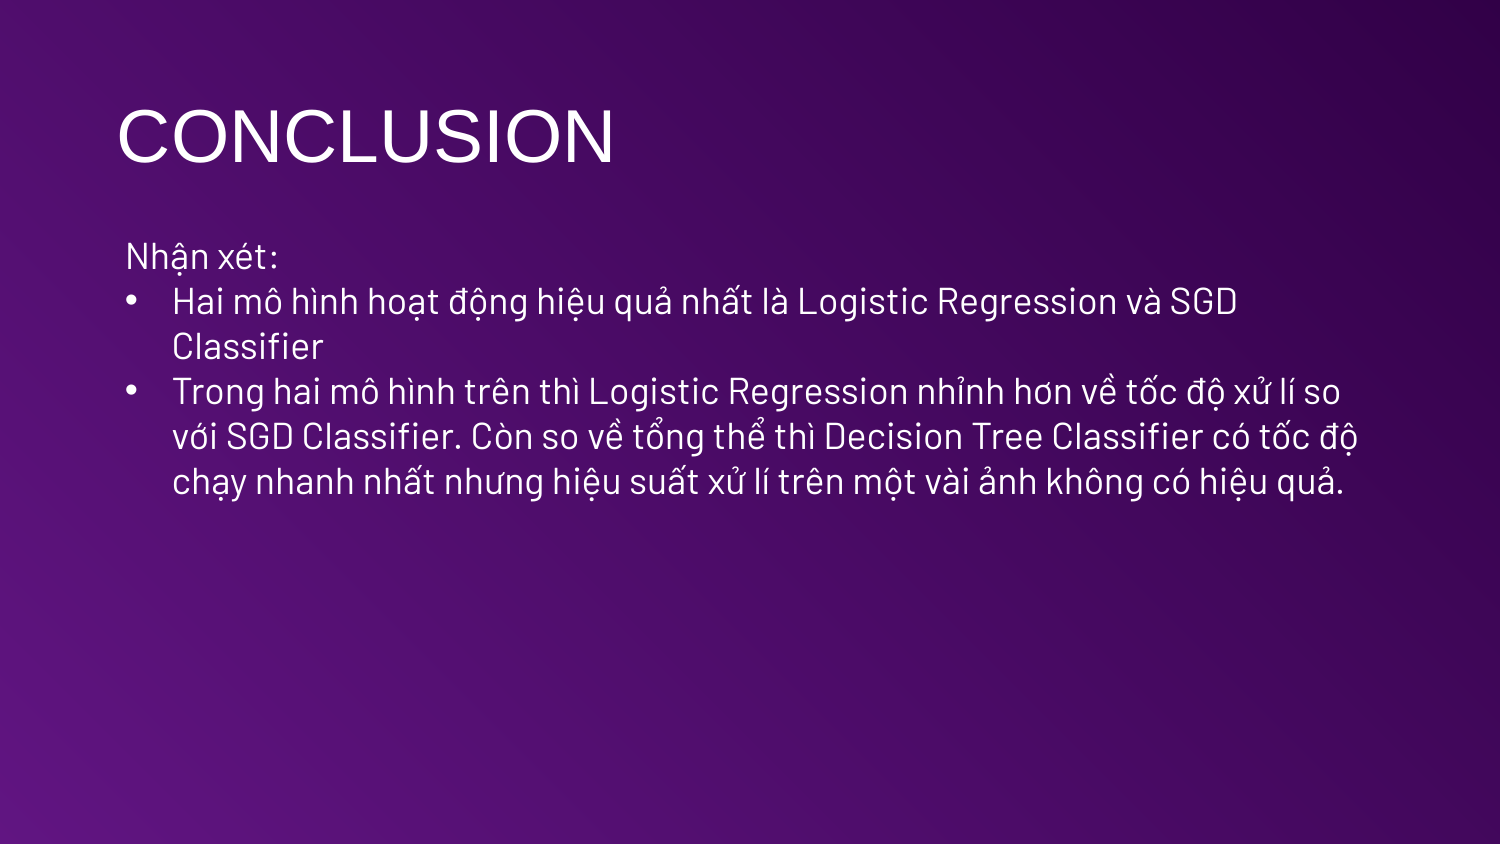

# CONCLUSION
Nhận xét:
Hai mô hình hoạt động hiệu quả nhất là Logistic Regression và SGD Classifier
Trong hai mô hình trên thì Logistic Regression nhỉnh hơn về tốc độ xử lí so với SGD Classifier. Còn so về tổng thể thì Decision Tree Classifier có tốc độ chạy nhanh nhất nhưng hiệu suất xử lí trên một vài ảnh không có hiệu quả.